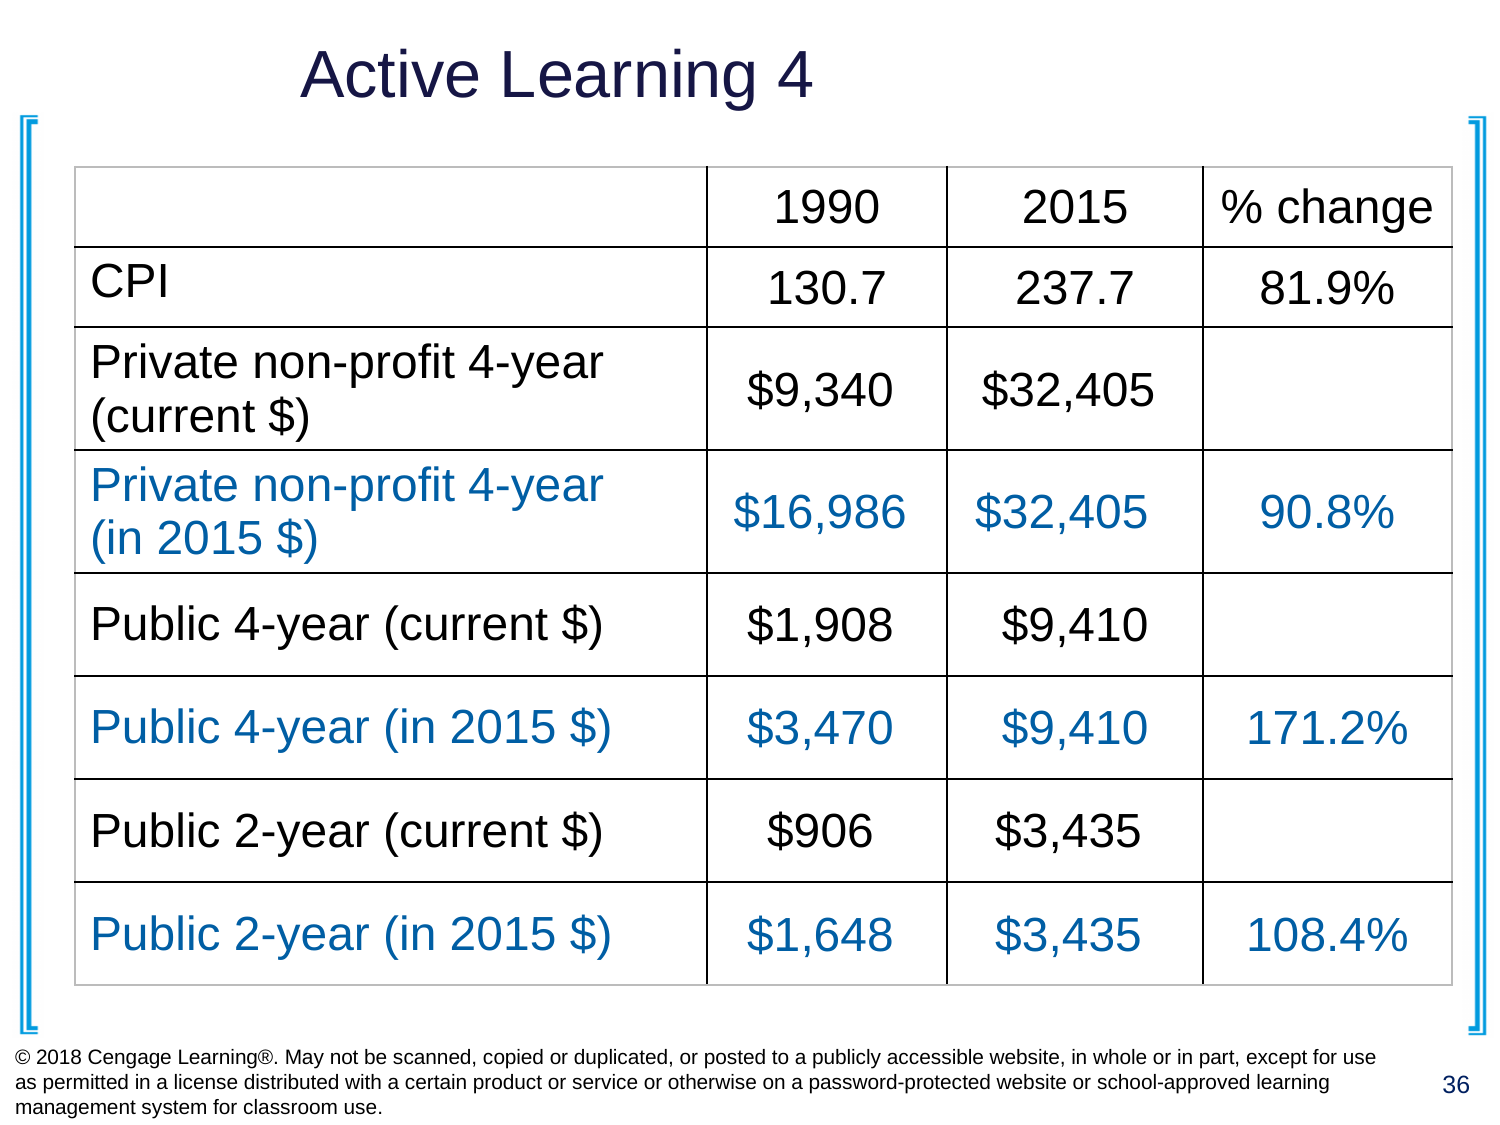

# Active Learning 4
|  | 1990 | 2015 | % change |
| --- | --- | --- | --- |
| CPI | 130.7 | 237.7 | 81.9% |
| Private non-profit 4-year (current $) | $9,340 | $32,405 |  |
| Private non-profit 4-year (in 2015 $) | $16,986 | $32,405 | 90.8% |
| Public 4-year (current $) | $1,908 | $9,410 |  |
| Public 4-year (in 2015 $) | $3,470 | $9,410 | 171.2% |
| Public 2-year (current $) | $906 | $3,435 |  |
| Public 2-year (in 2015 $) | $1,648 | $3,435 | 108.4% |
© 2018 Cengage Learning®. May not be scanned, copied or duplicated, or posted to a publicly accessible website, in whole or in part, except for use as permitted in a license distributed with a certain product or service or otherwise on a password-protected website or school-approved learning management system for classroom use.
36